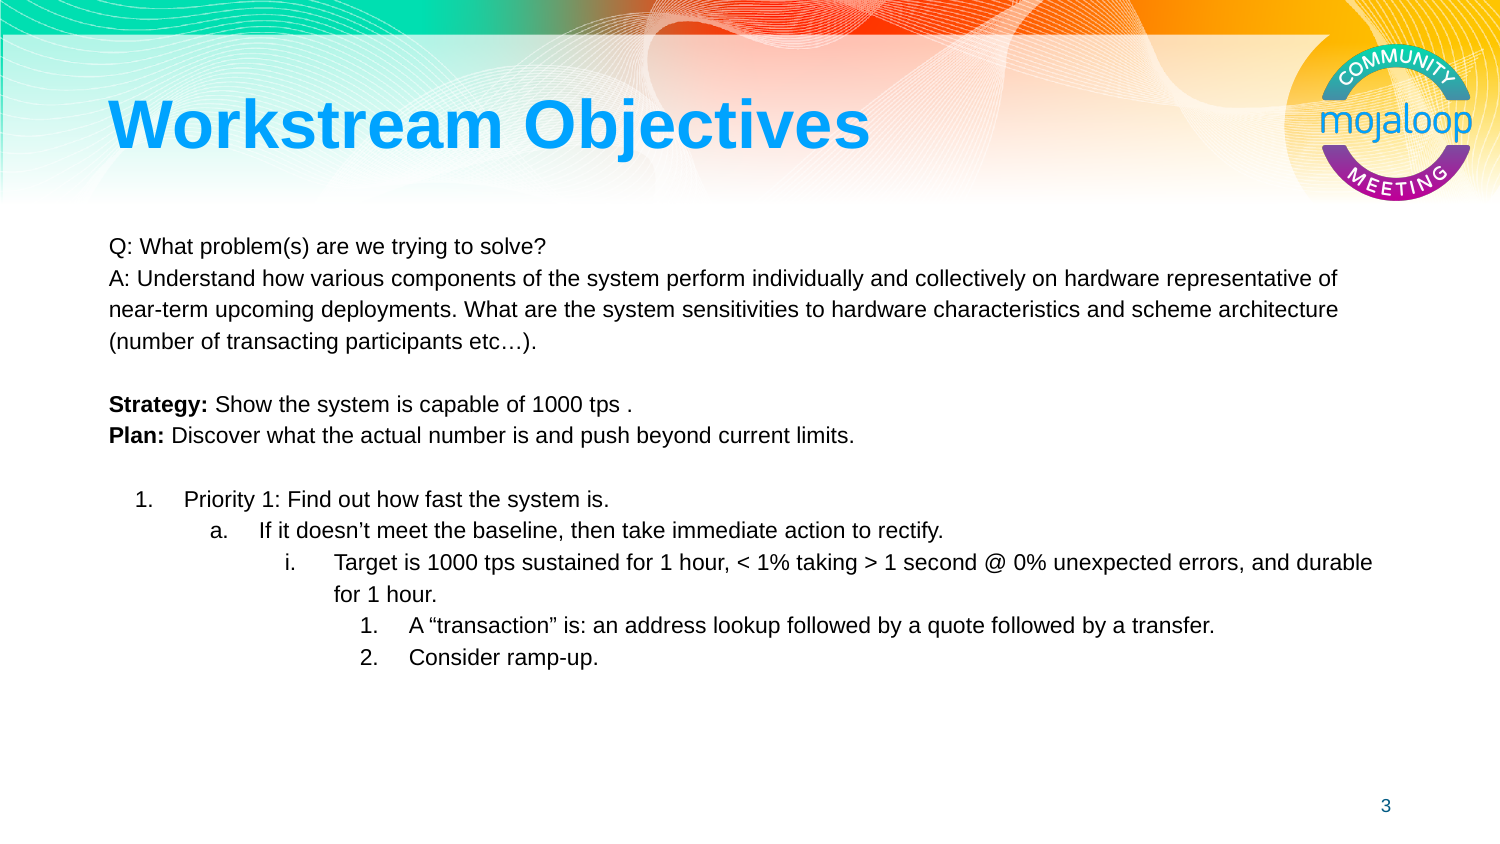

# Workstream Objectives
Q: What problem(s) are we trying to solve?
A: Understand how various components of the system perform individually and collectively on hardware representative of near-term upcoming deployments. What are the system sensitivities to hardware characteristics and scheme architecture (number of transacting participants etc…).

Strategy: Show the system is capable of 1000 tps .
Plan: Discover what the actual number is and push beyond current limits.

Priority 1: Find out how fast the system is.
If it doesn’t meet the baseline, then take immediate action to rectify.
Target is 1000 tps sustained for 1 hour, < 1% taking > 1 second @ 0% unexpected errors, and durable for 1 hour.
A “transaction” is: an address lookup followed by a quote followed by a transfer.
Consider ramp-up.
3